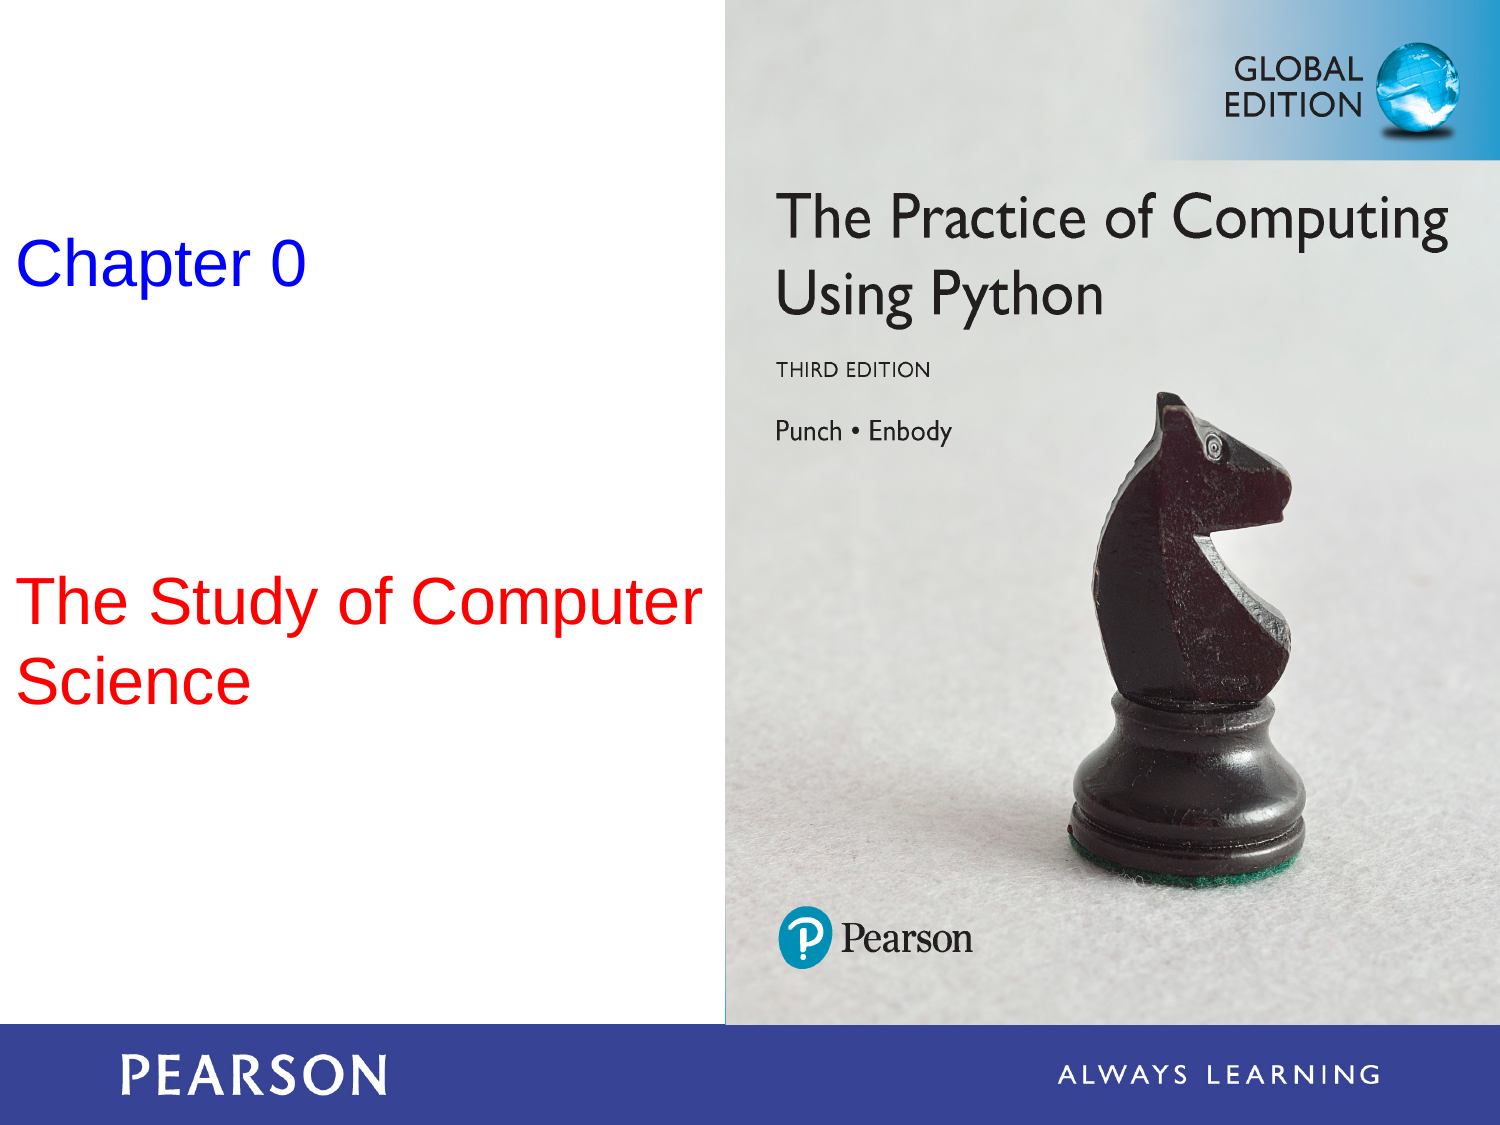

Chapter 0
The Study of Computer Science